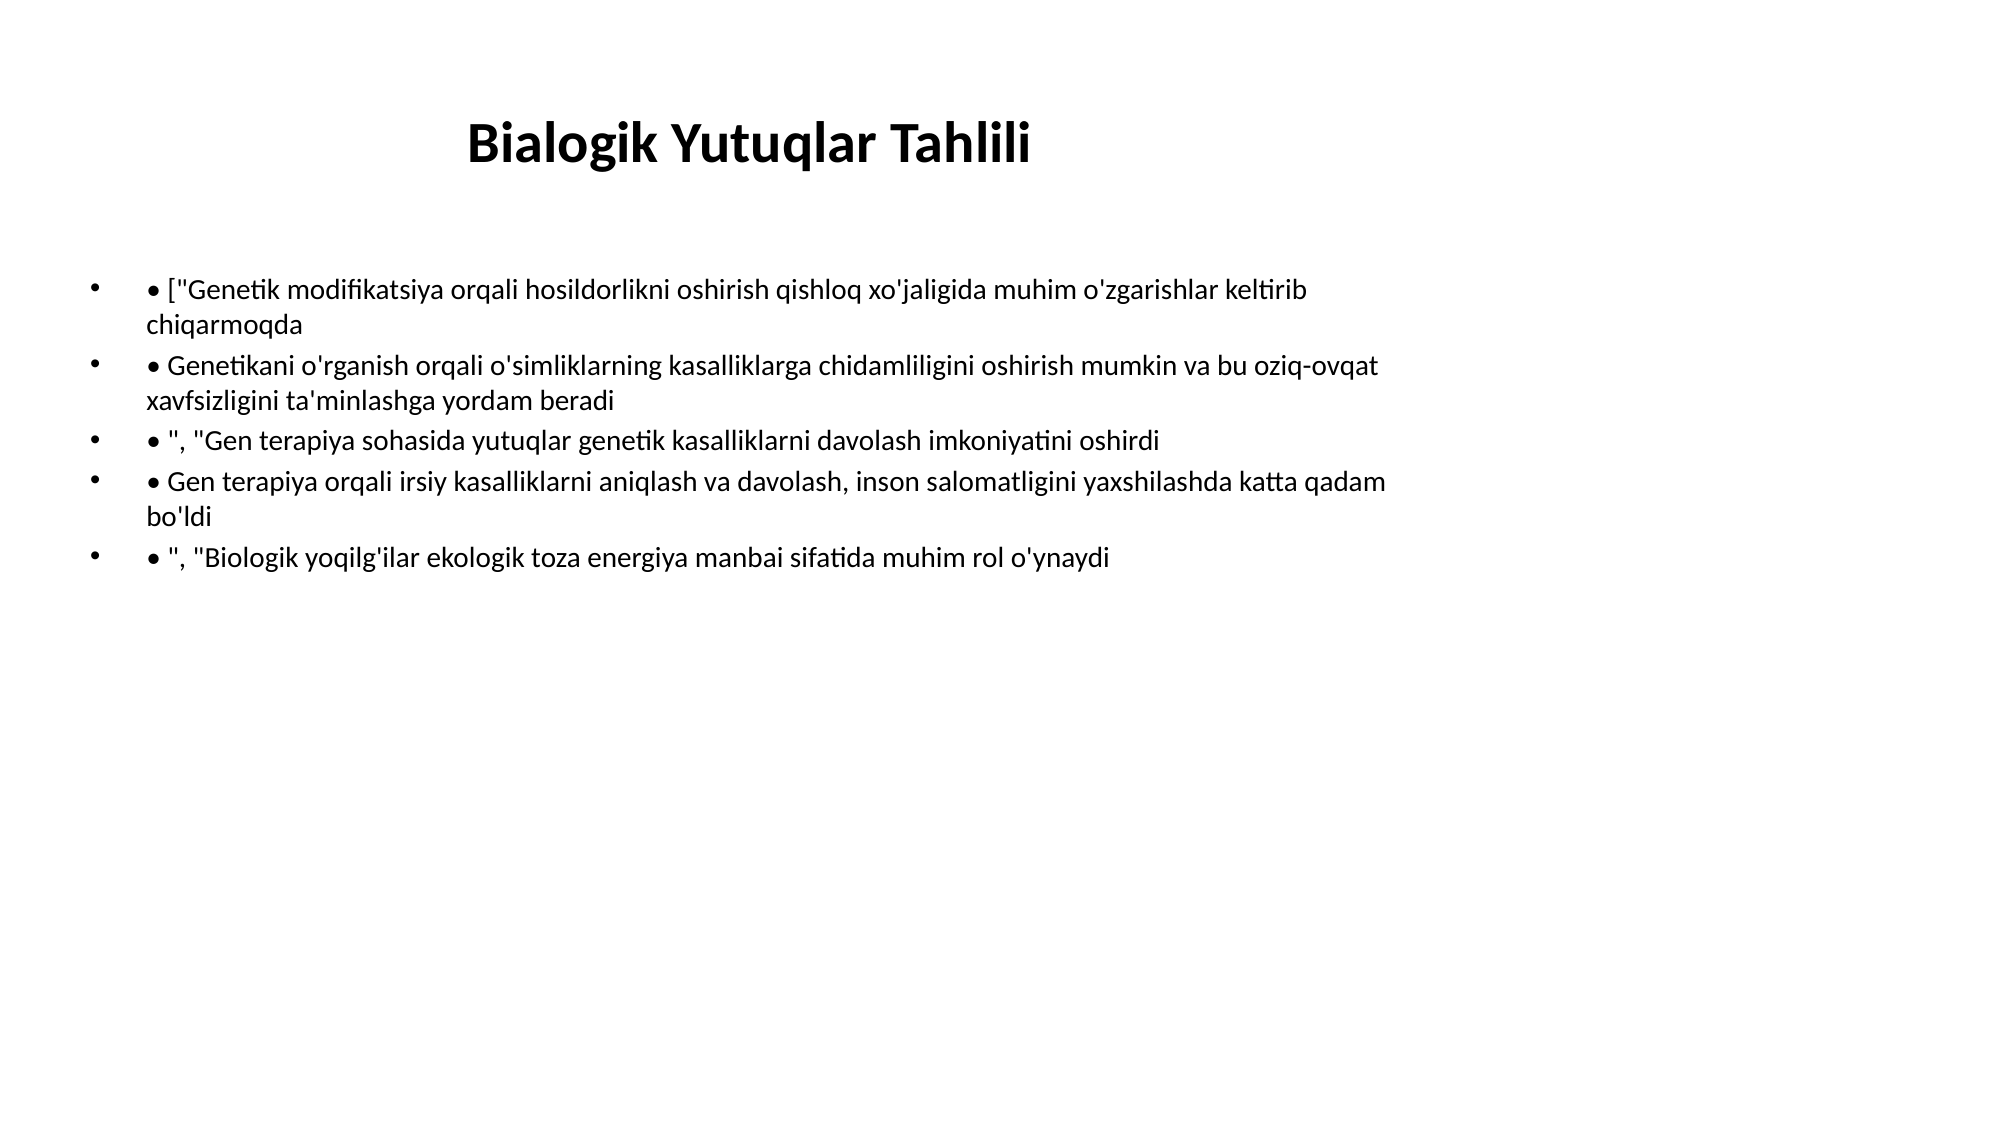

# Bialogik Yutuqlar Tahlili
• ["Genetik modifikatsiya orqali hosildorlikni oshirish qishloq xo'jaligida muhim o'zgarishlar keltirib chiqarmoqda
• Genetikani o'rganish orqali o'simliklarning kasalliklarga chidamliligini oshirish mumkin va bu oziq-ovqat xavfsizligini ta'minlashga yordam beradi
• ", "Gen terapiya sohasida yutuqlar genetik kasalliklarni davolash imkoniyatini oshirdi
• Gen terapiya orqali irsiy kasalliklarni aniqlash va davolash, inson salomatligini yaxshilashda katta qadam bo'ldi
• ", "Biologik yoqilg'ilar ekologik toza energiya manbai sifatida muhim rol o'ynaydi